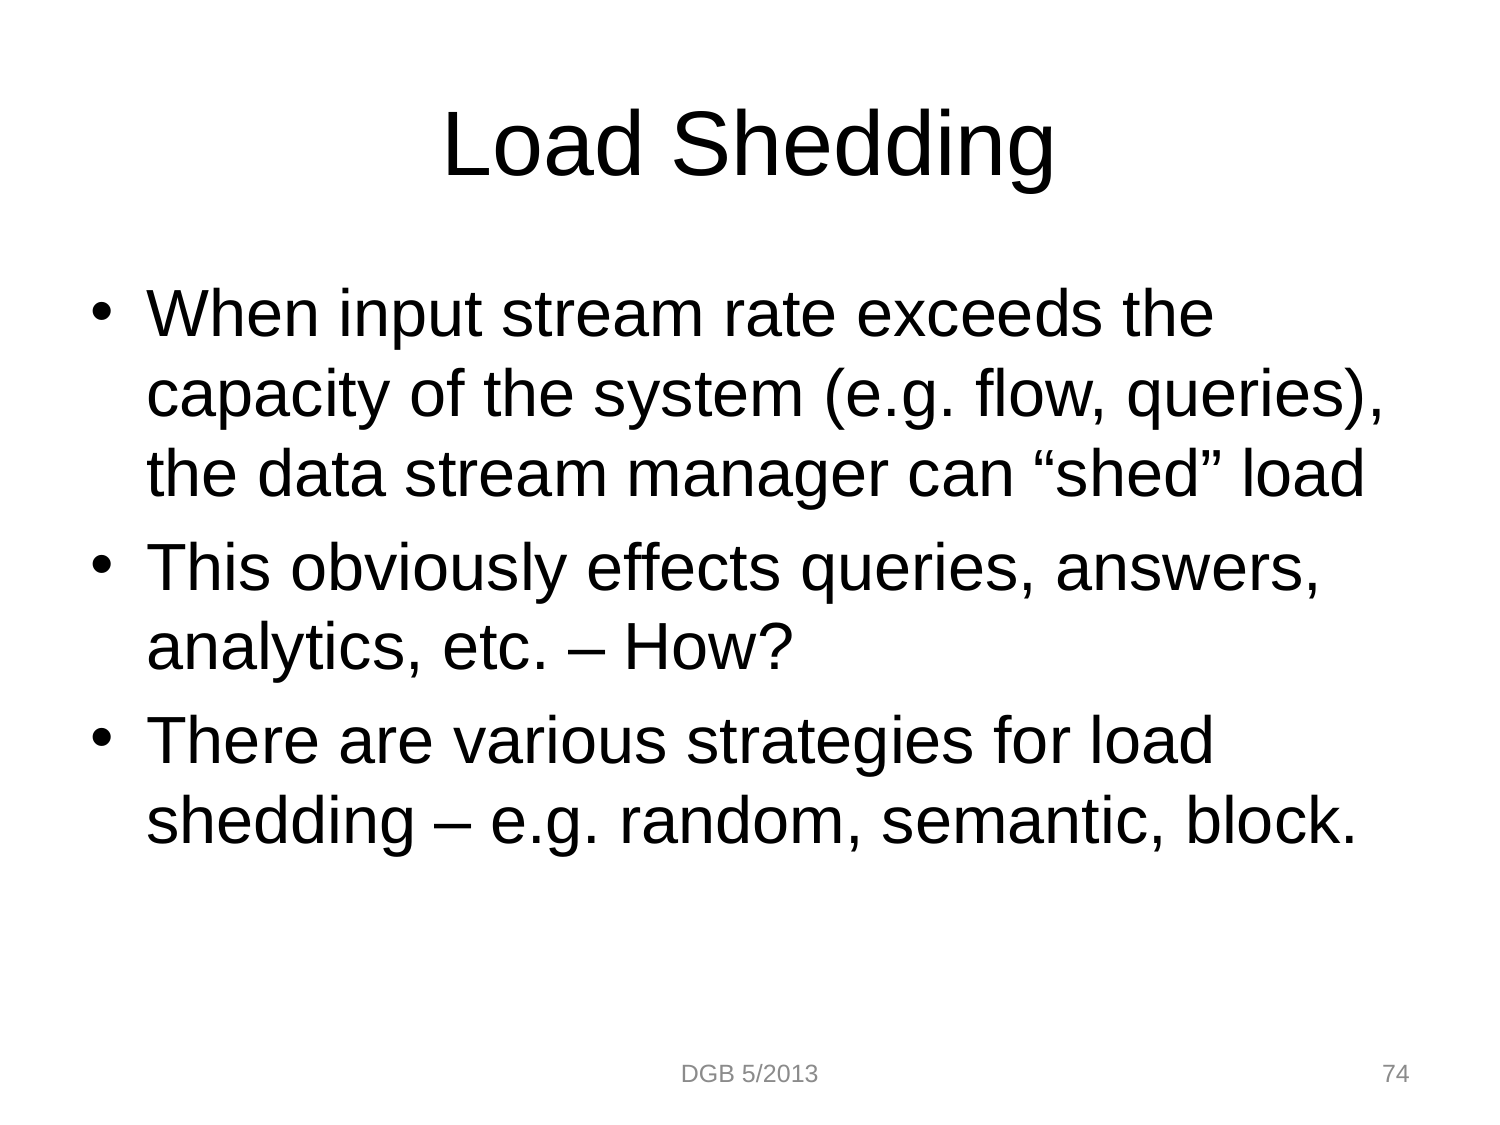

# Load Shedding
When input stream rate exceeds the capacity of the system (e.g. flow, queries), the data stream manager can “shed” load
This obviously effects queries, answers, analytics, etc. – How?
There are various strategies for load shedding – e.g. random, semantic, block.

DGB 5/2013
74